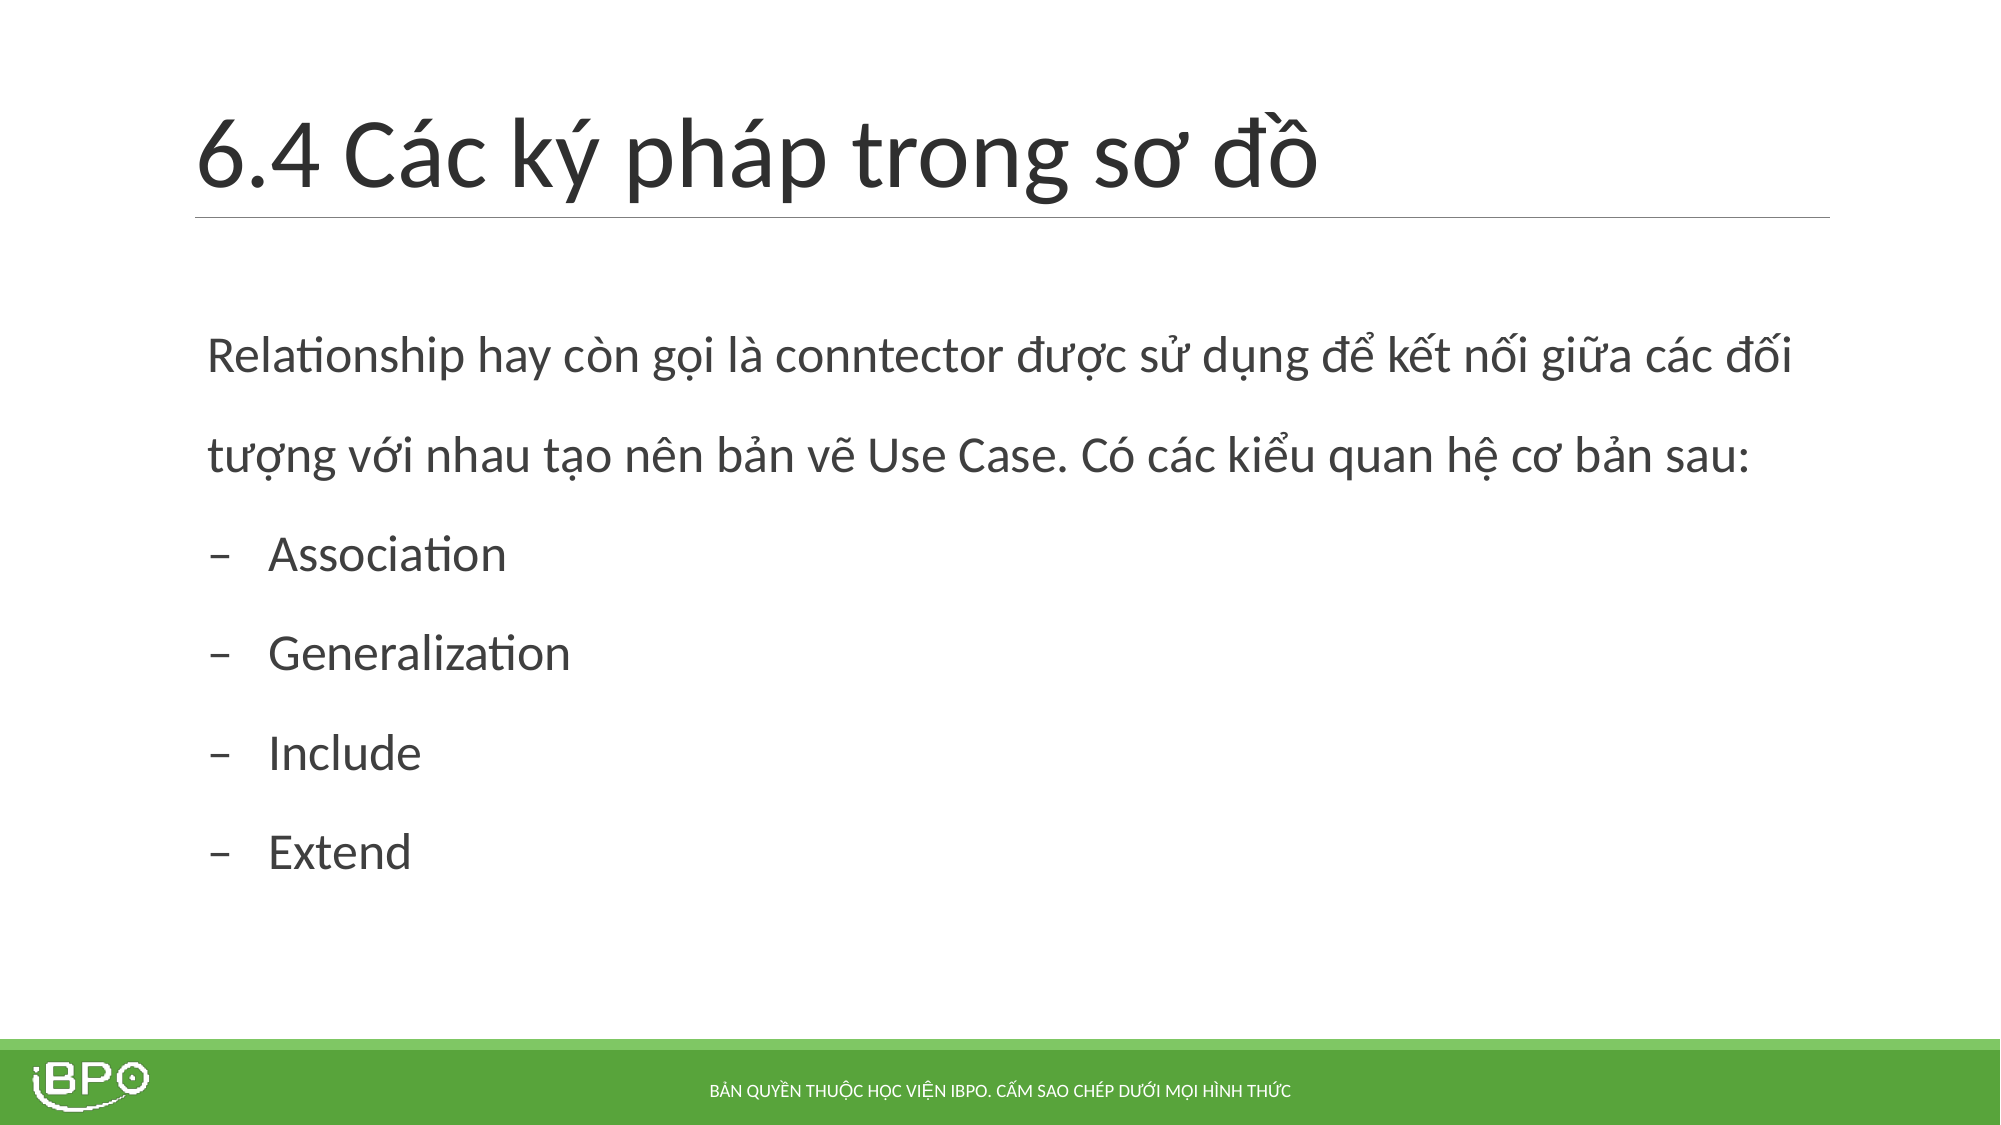

# 6.4 Các ký pháp trong sơ đồ
Relationship hay còn gọi là conntector được sử dụng để kết nối giữa các đối tượng với nhau tạo nên bản vẽ Use Case. Có các kiểu quan hệ cơ bản sau:
–   Association
–   Generalization
–   Include
–   Extend
BẢN QUYỀN THUỘC HỌC VIỆN IBPO. CẤM SAO CHÉP DƯỚI MỌI HÌNH THỨC